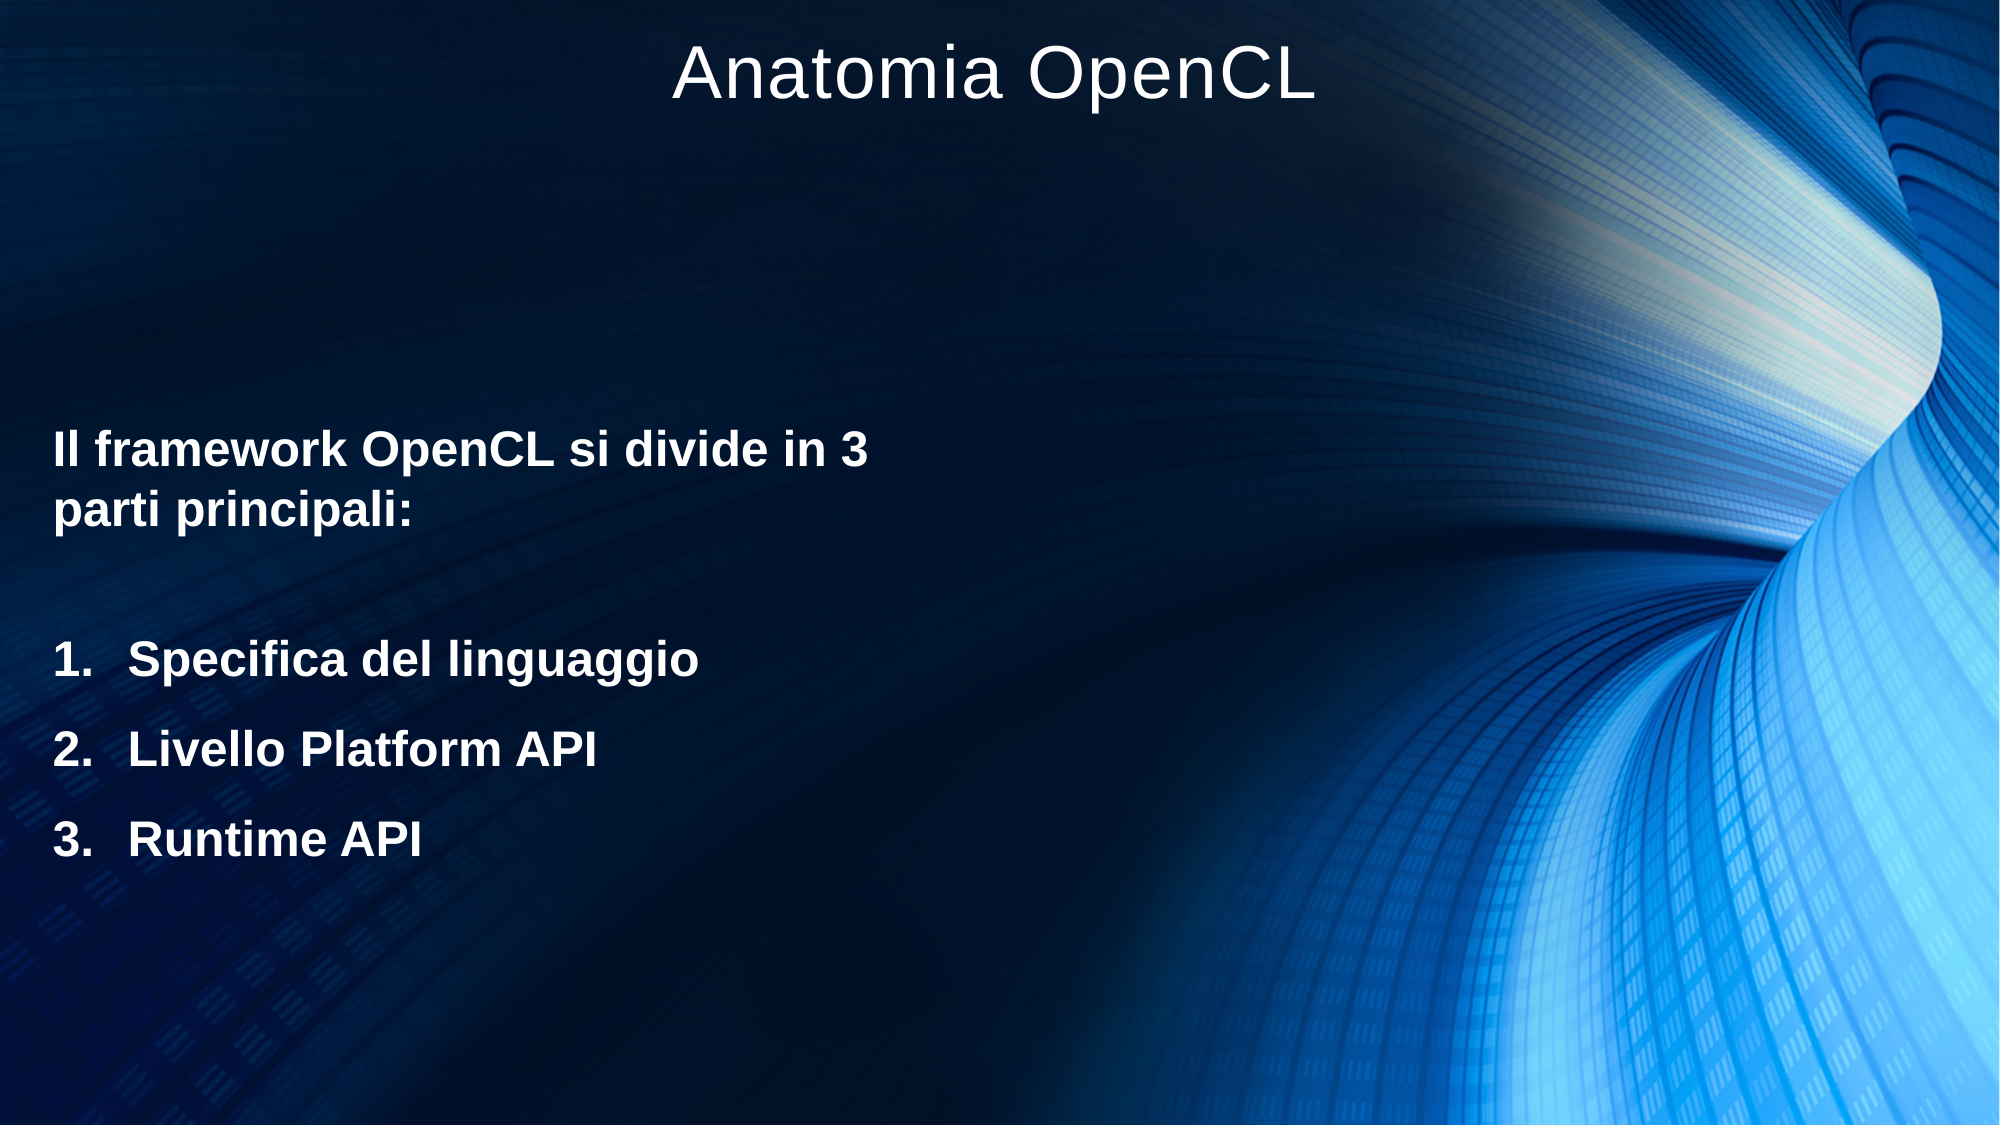

Anatomia OpenCL
Il framework OpenCL si divide in 3 parti principali:

Specifica del linguaggio
Livello Platform API
Runtime API